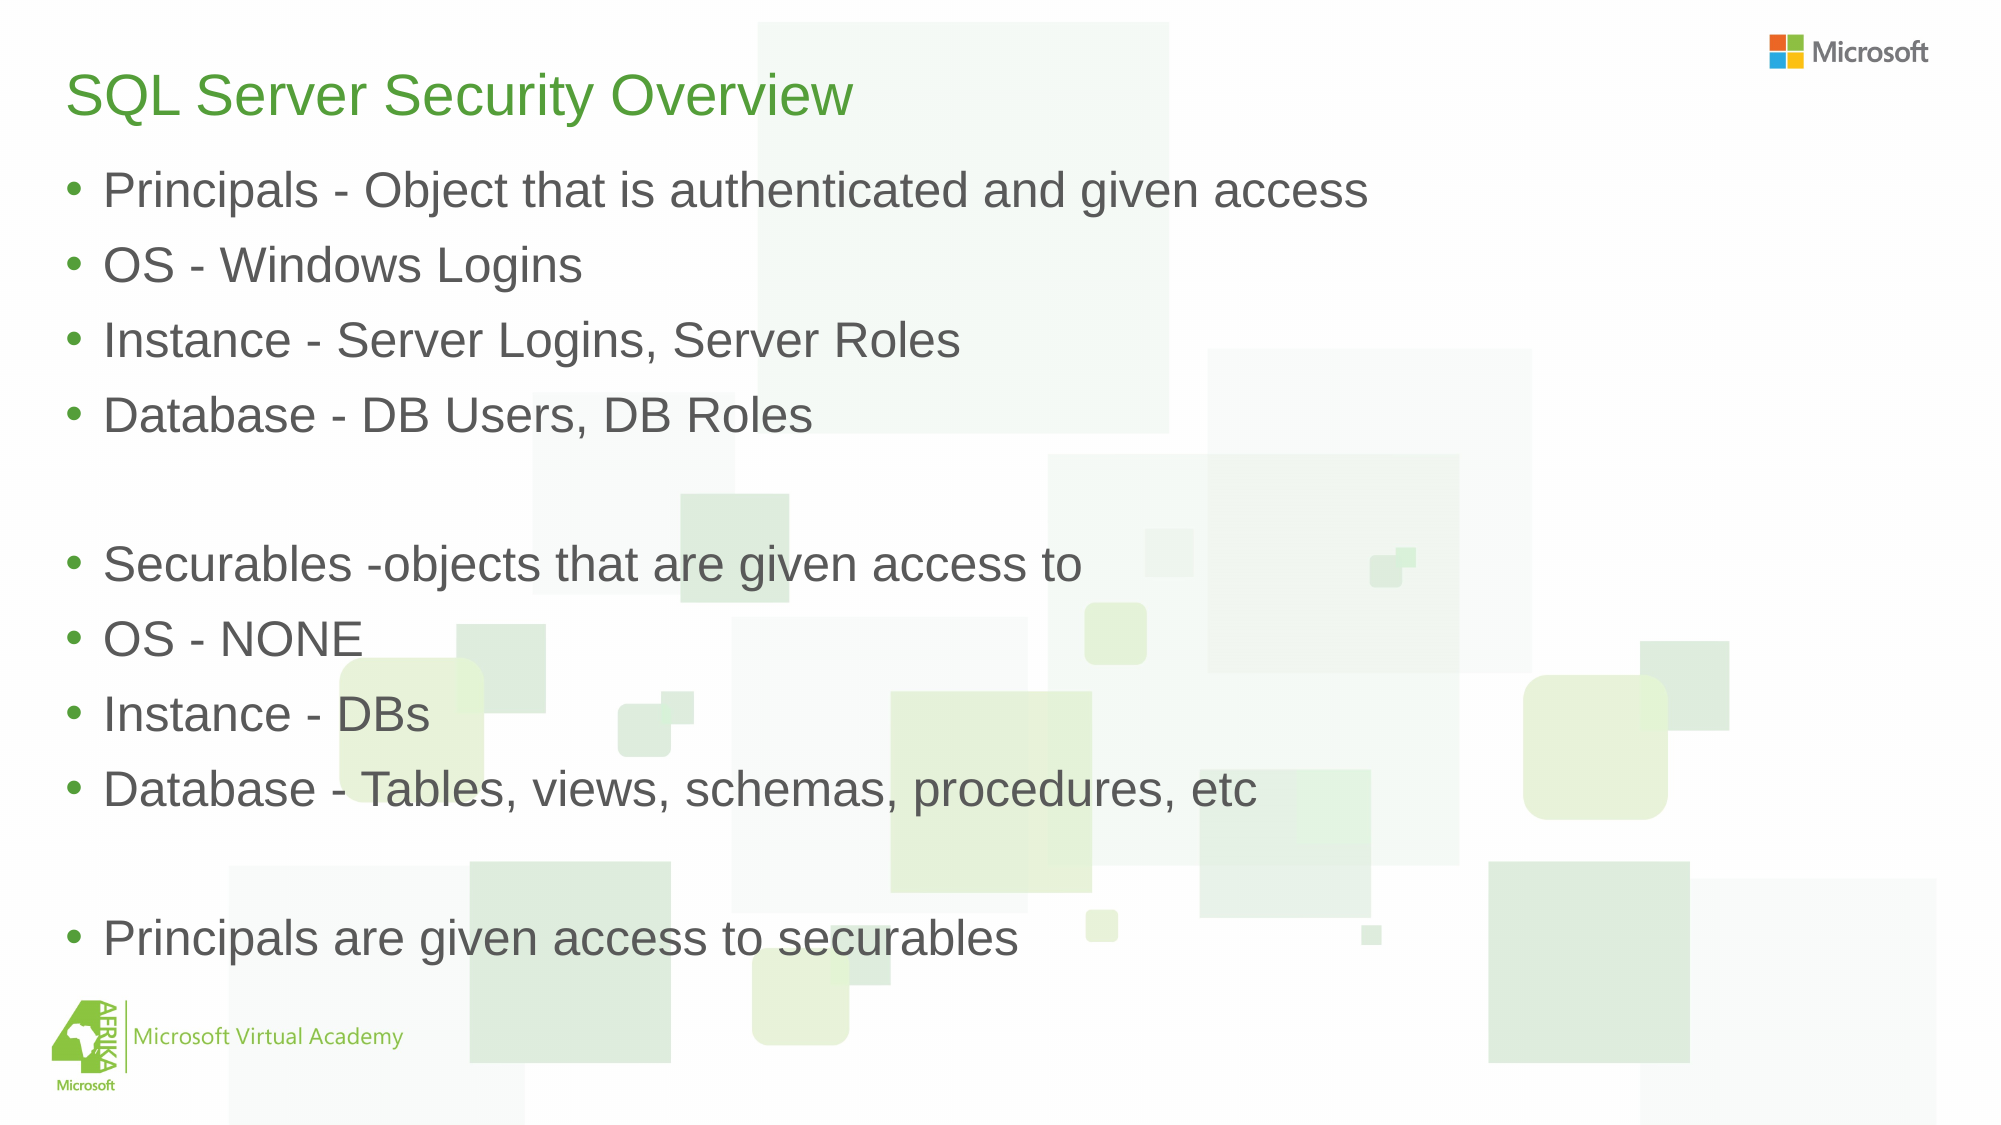

# SQL Server Security Overview
Principals - Object that is authenticated and given access
OS - Windows Logins
Instance - Server Logins, Server Roles
Database - DB Users, DB Roles

Securables -objects that are given access to
OS - NONE
Instance - DBs
Database - Tables, views, schemas, procedures, etc

Principals are given access to securables